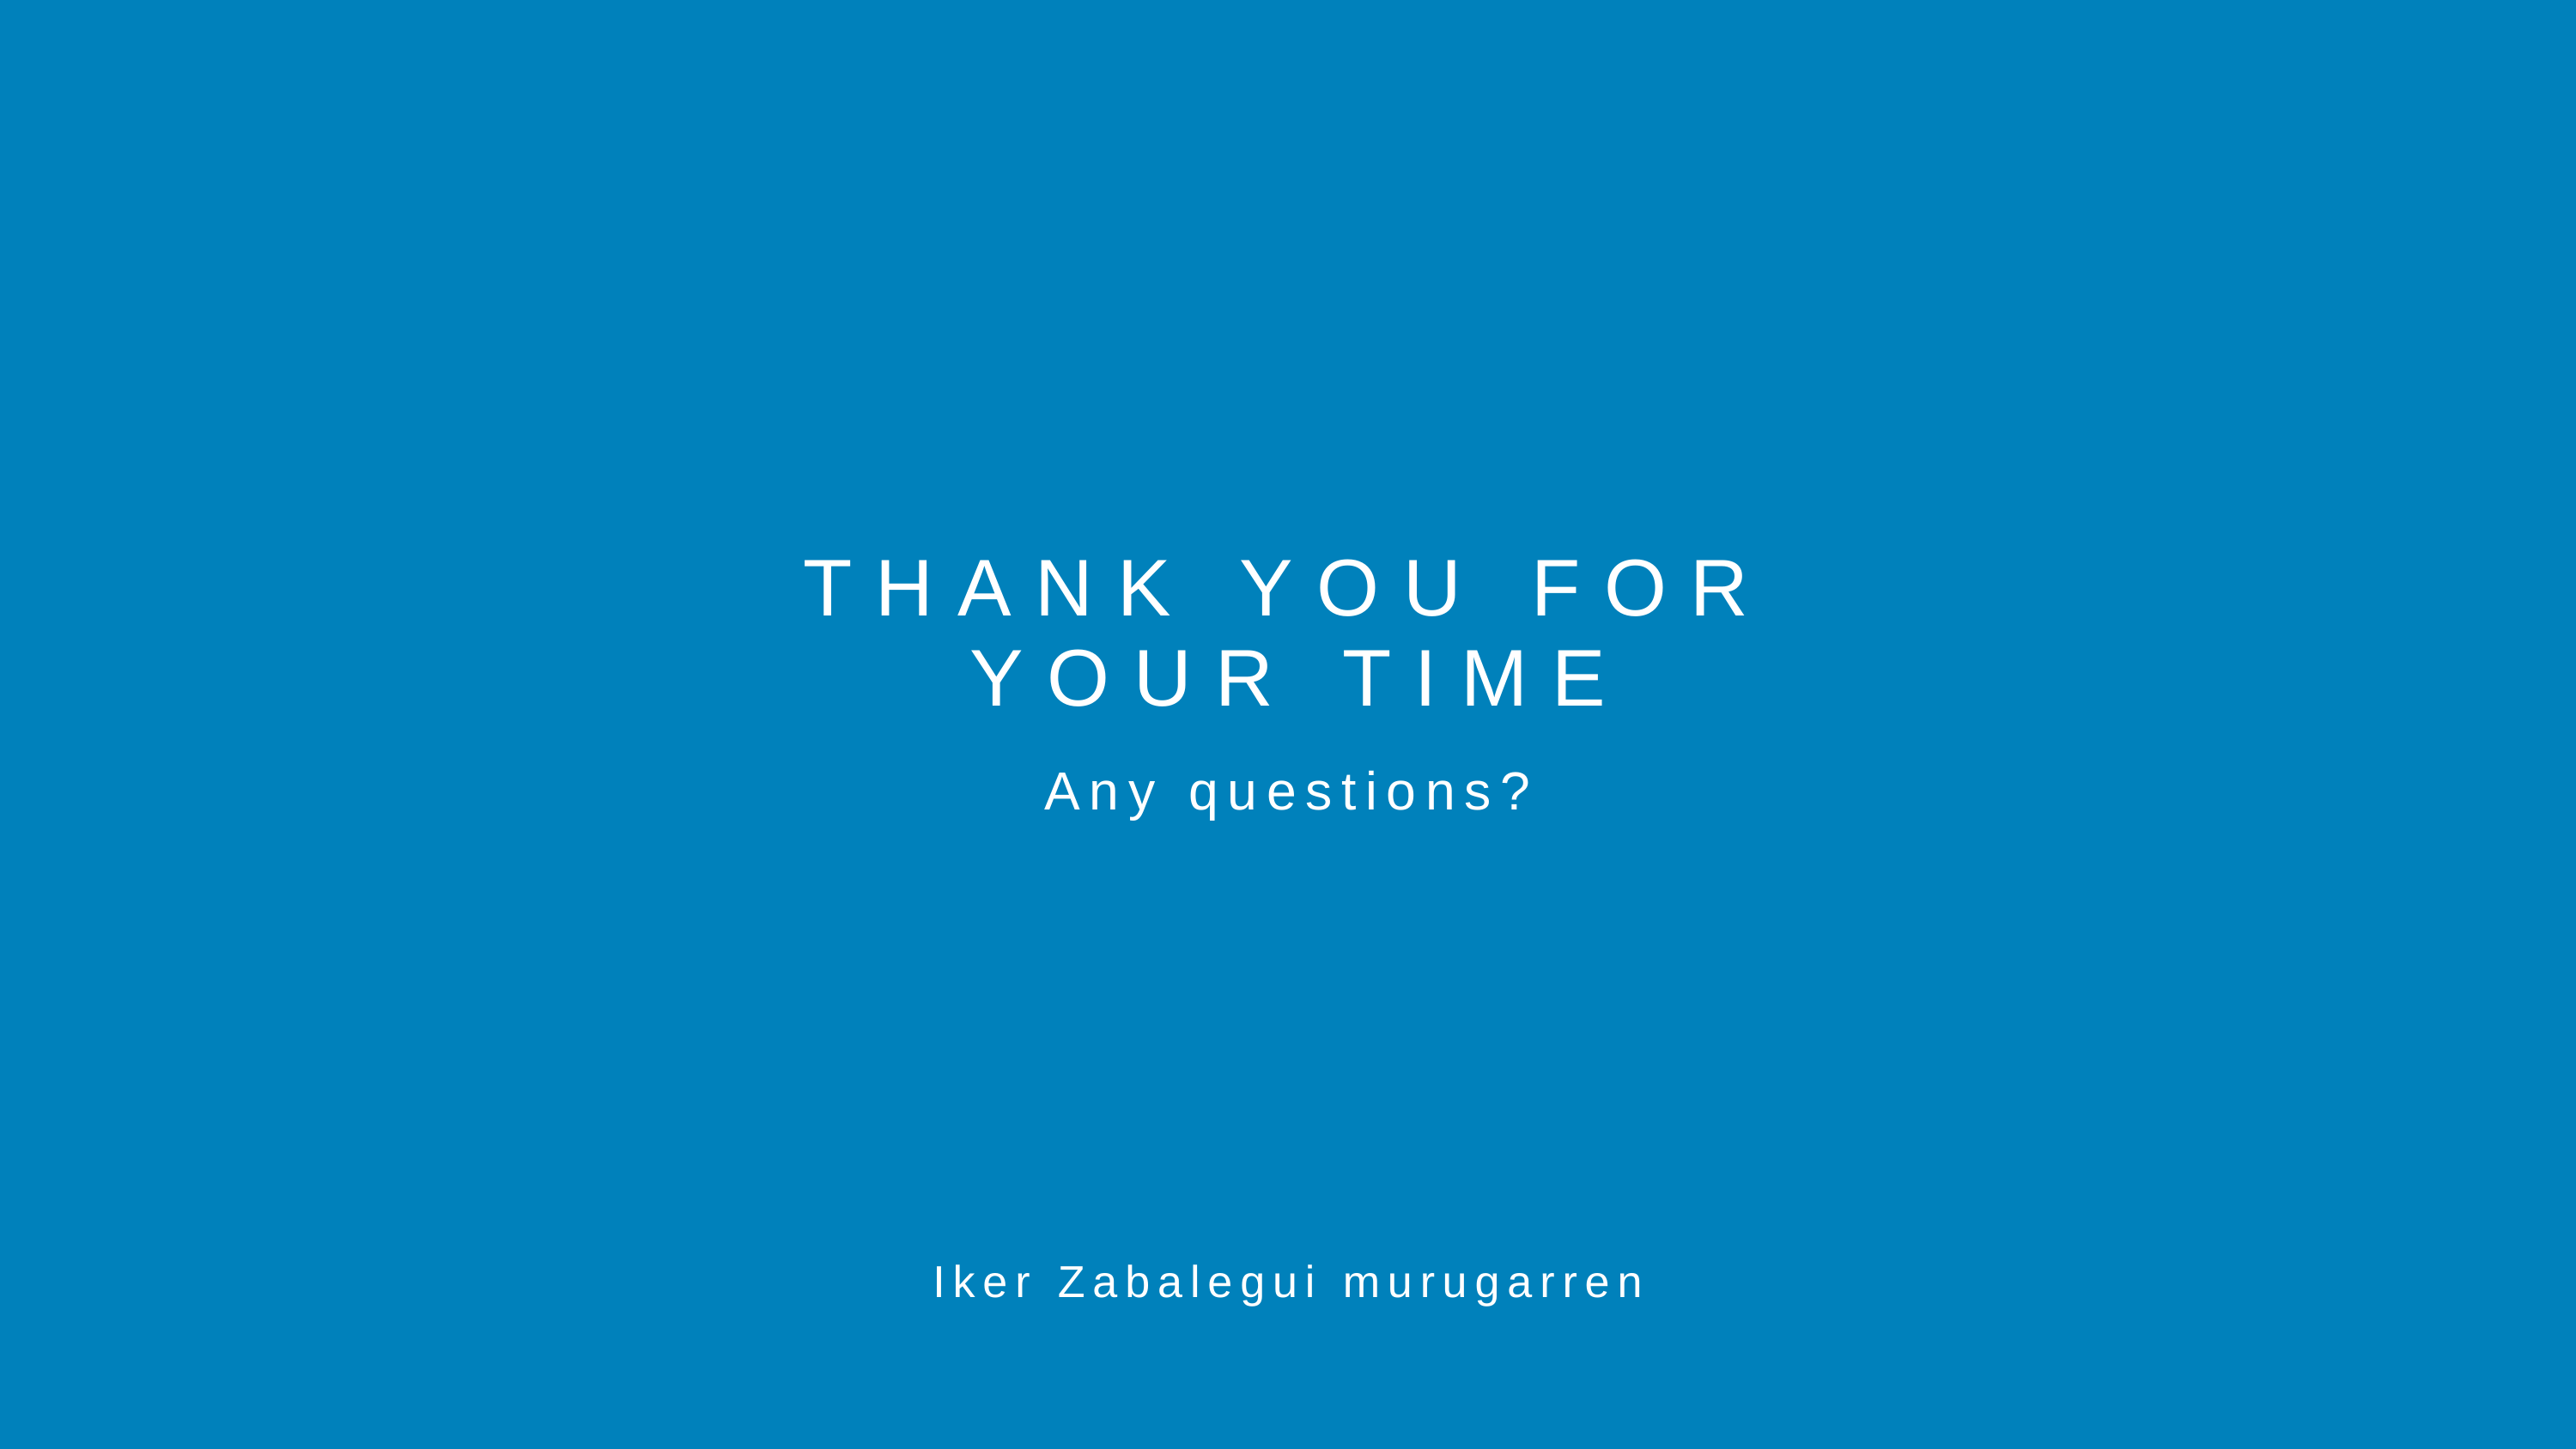

THANK YOU FOR YOUR TIME
Any questions?
Iker Zabalegui murugarren